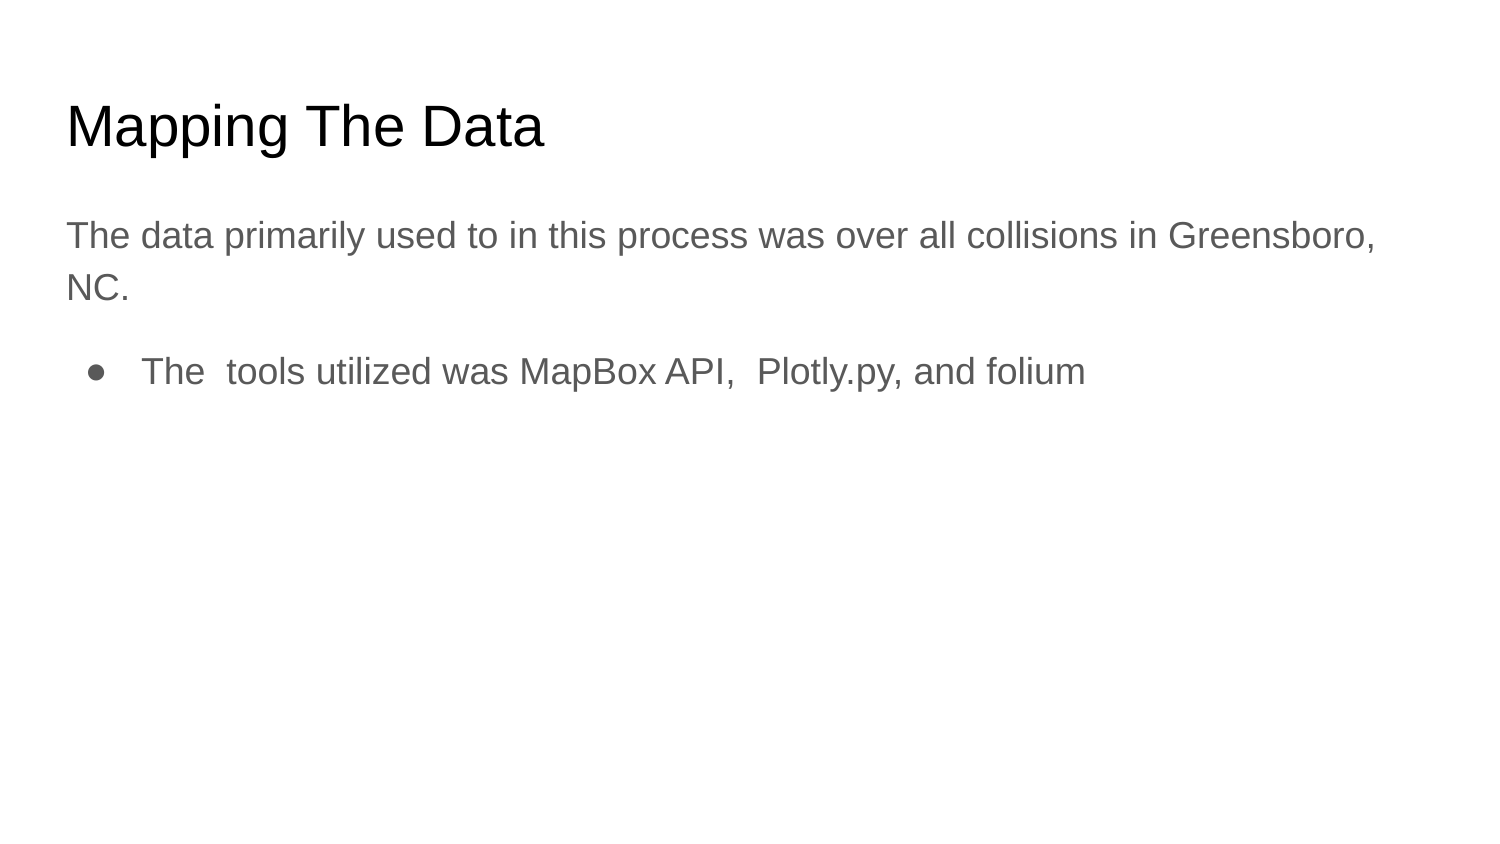

# Mapping The Data
The data primarily used to in this process was over all collisions in Greensboro, NC.
The  tools utilized was MapBox API,  Plotly.py, and folium